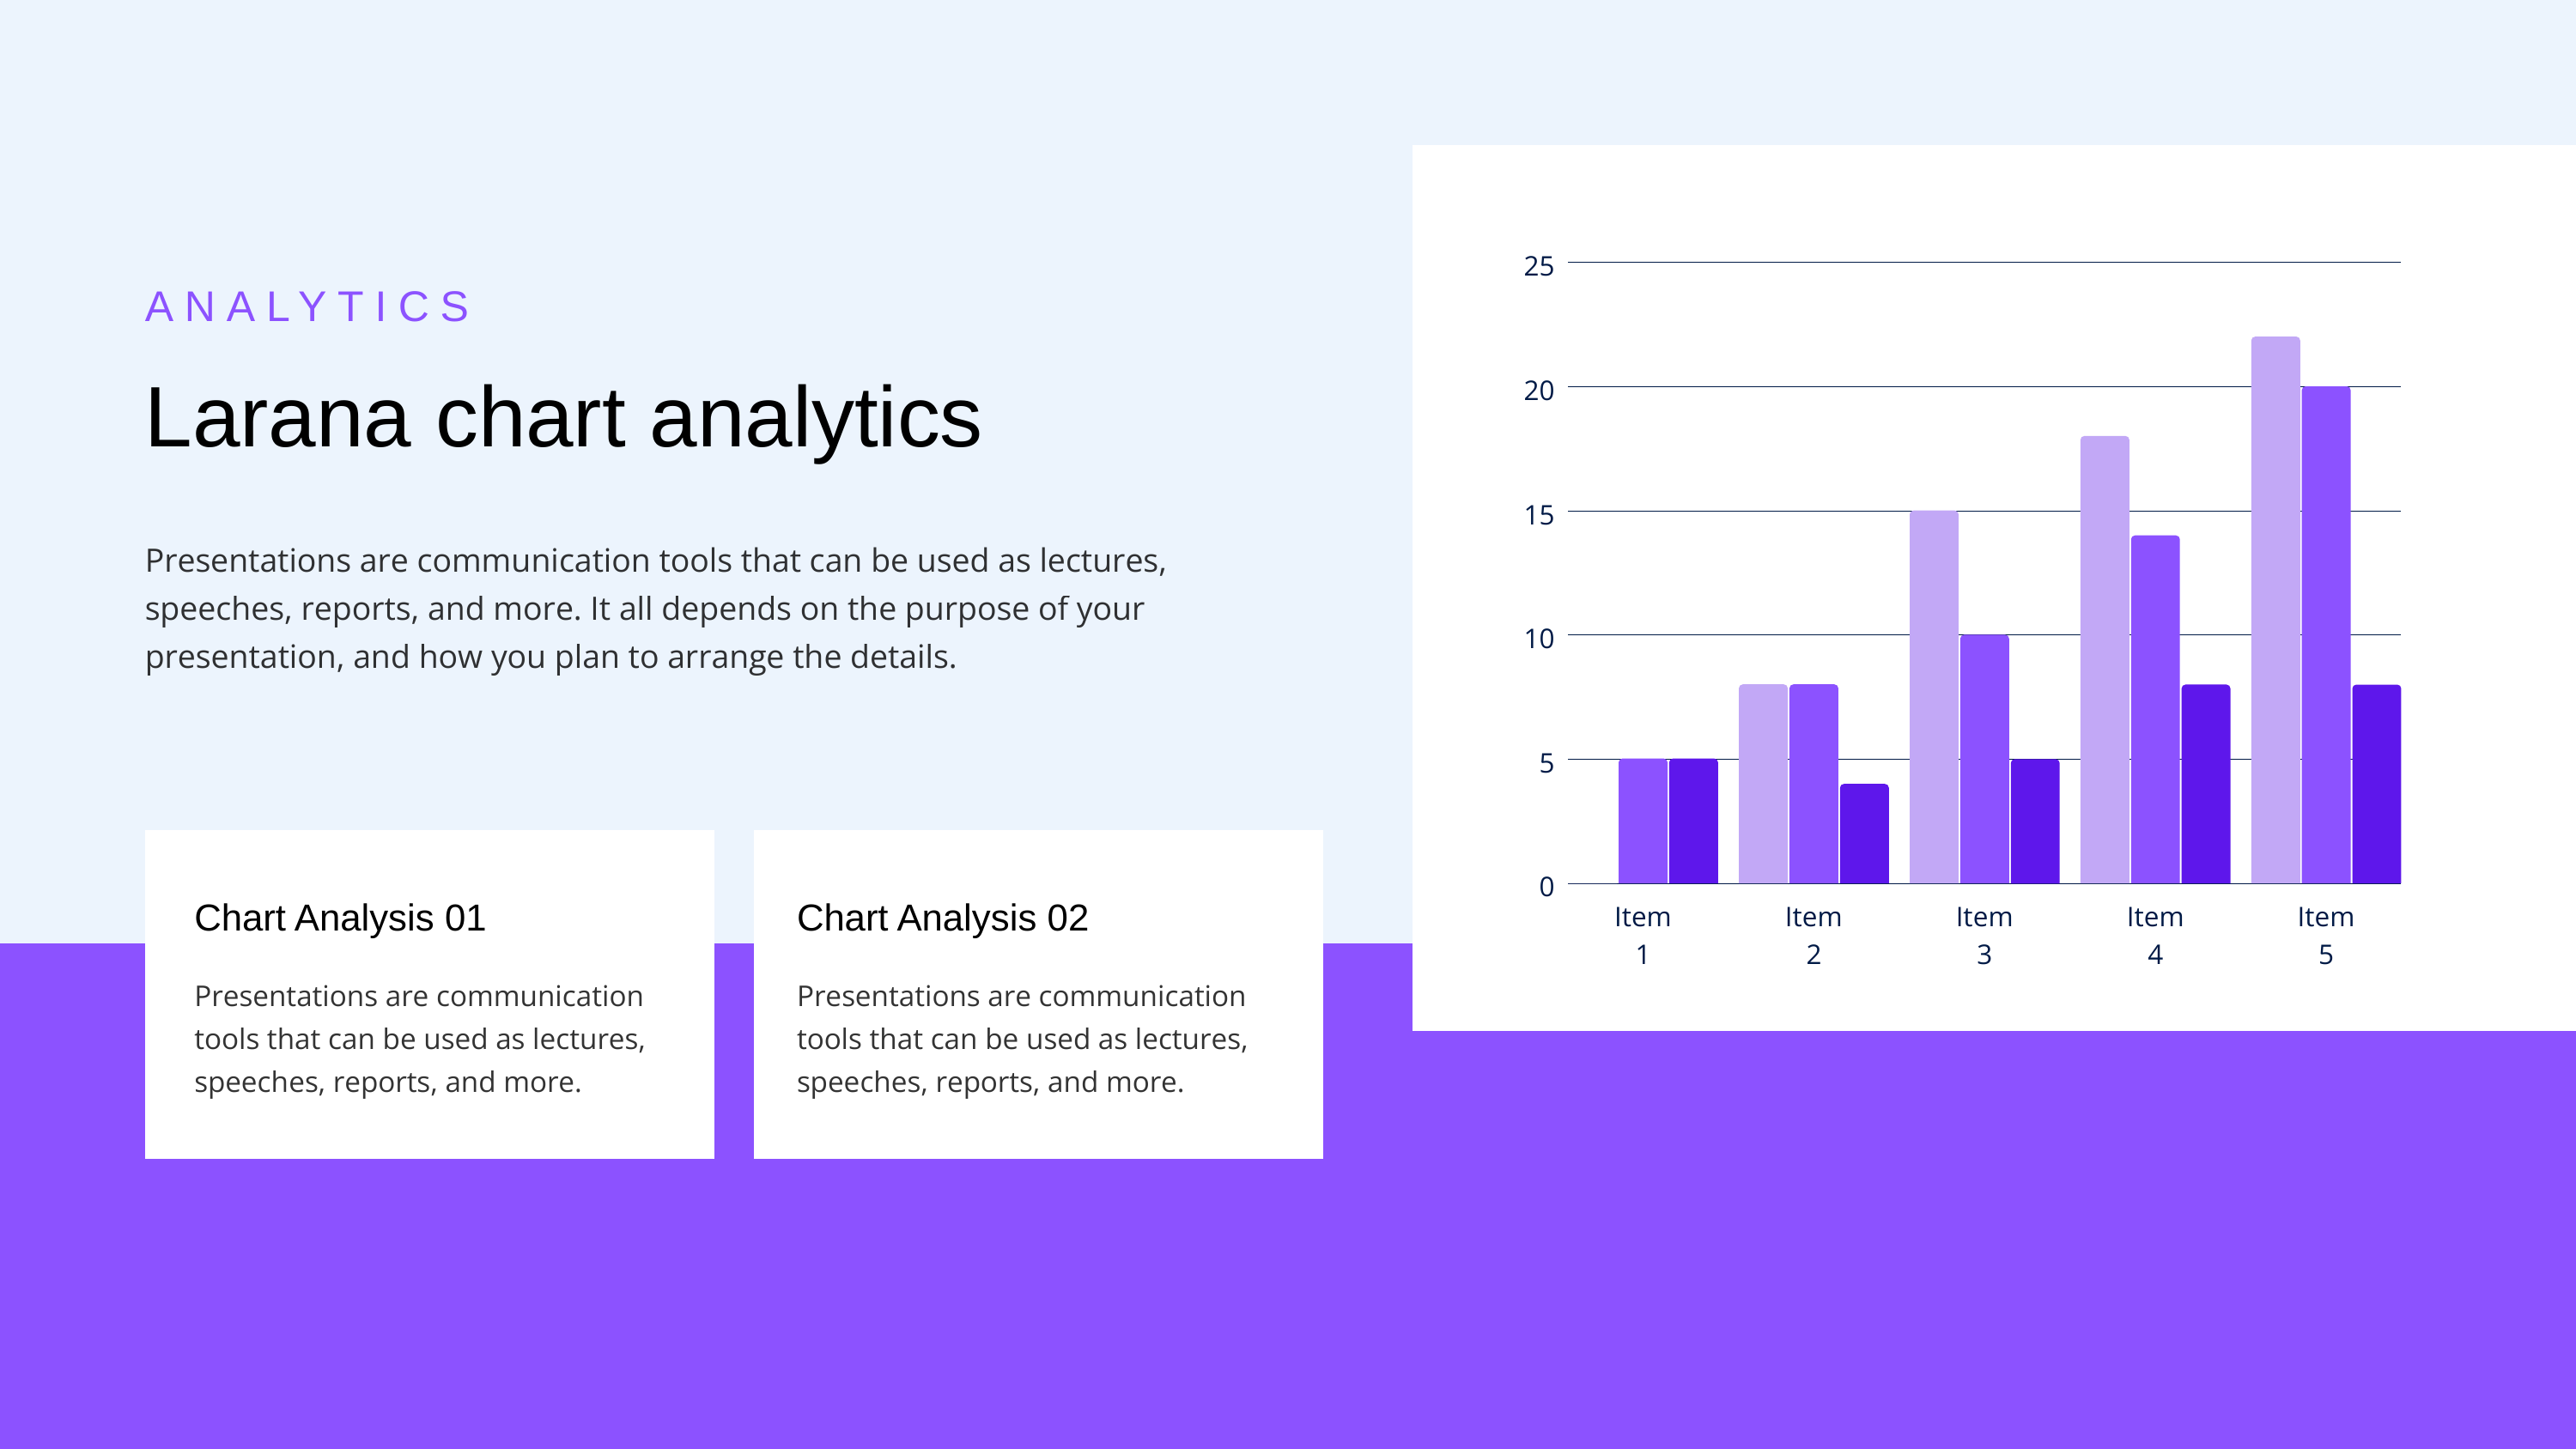

25

20
15
10
5
0
Item 1
Item 2
Item 3
Item 4
Item 5
ANALYTICS
Larana chart analytics
Presentations are communication tools that can be used as lectures, speeches, reports, and more. It all depends on the purpose of your presentation, and how you plan to arrange the details.

Chart Analysis 01
Chart Analysis 02

Presentations are communication tools that can be used as lectures, speeches, reports, and more.
Presentations are communication tools that can be used as lectures, speeches, reports, and more.